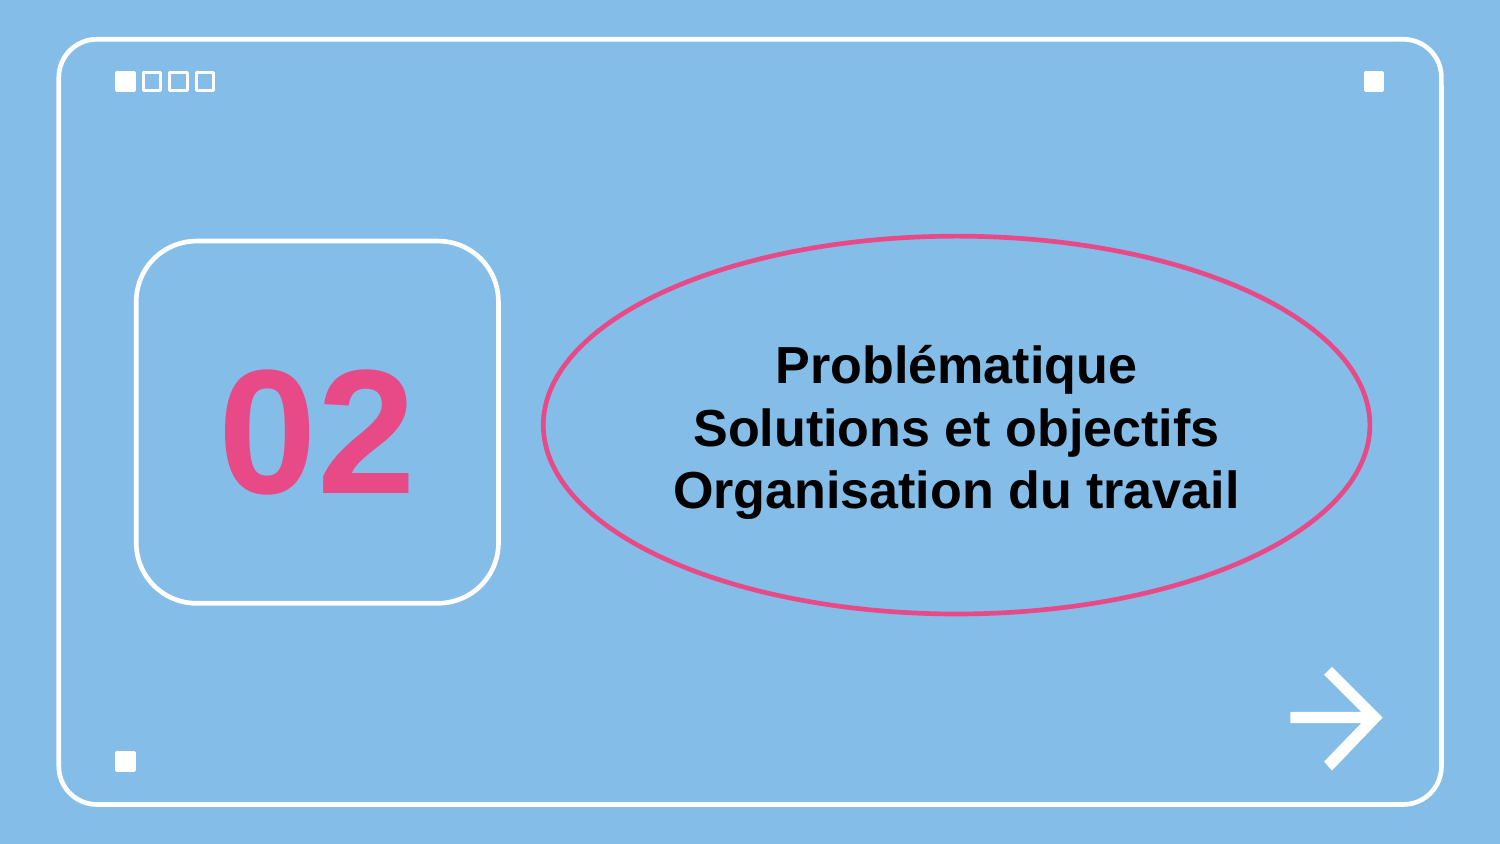

Problématique
Solutions et objectifs
Organisation du travail

02